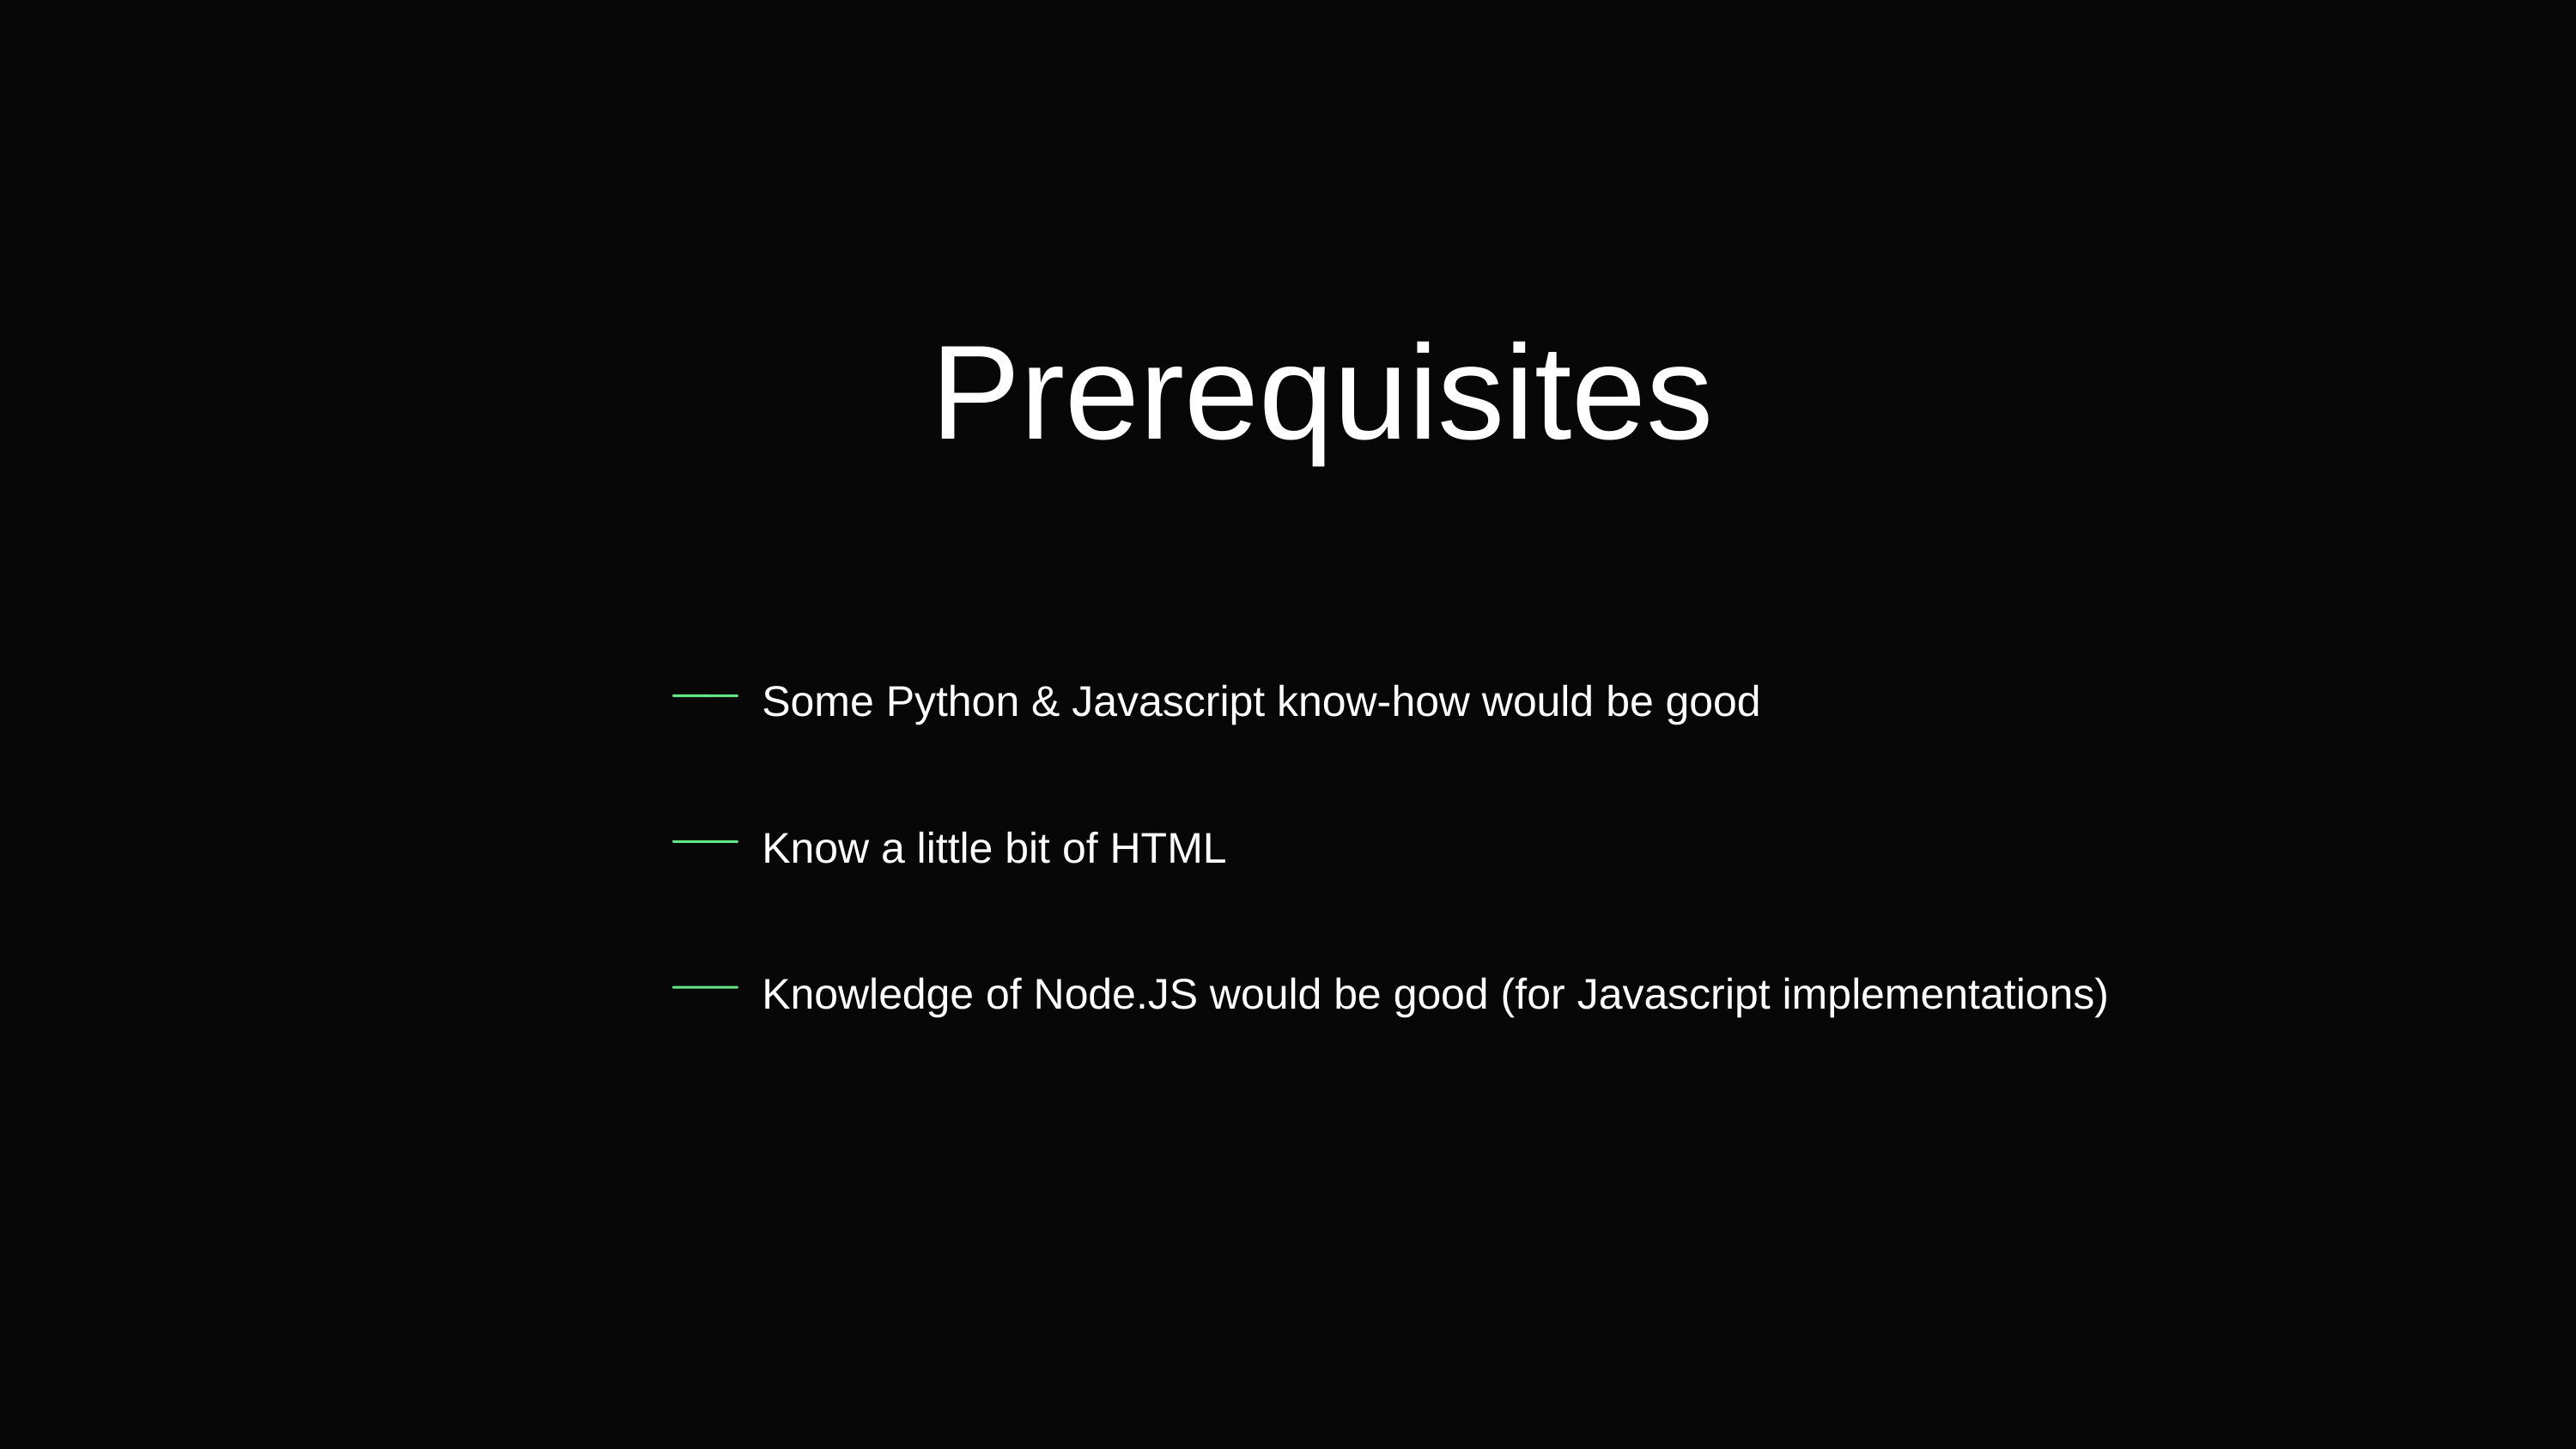

Prerequisites
Some Python & Javascript know-how would be good

Know a little bit of HTML

Knowledge of Node.JS would be good (for Javascript implementations)